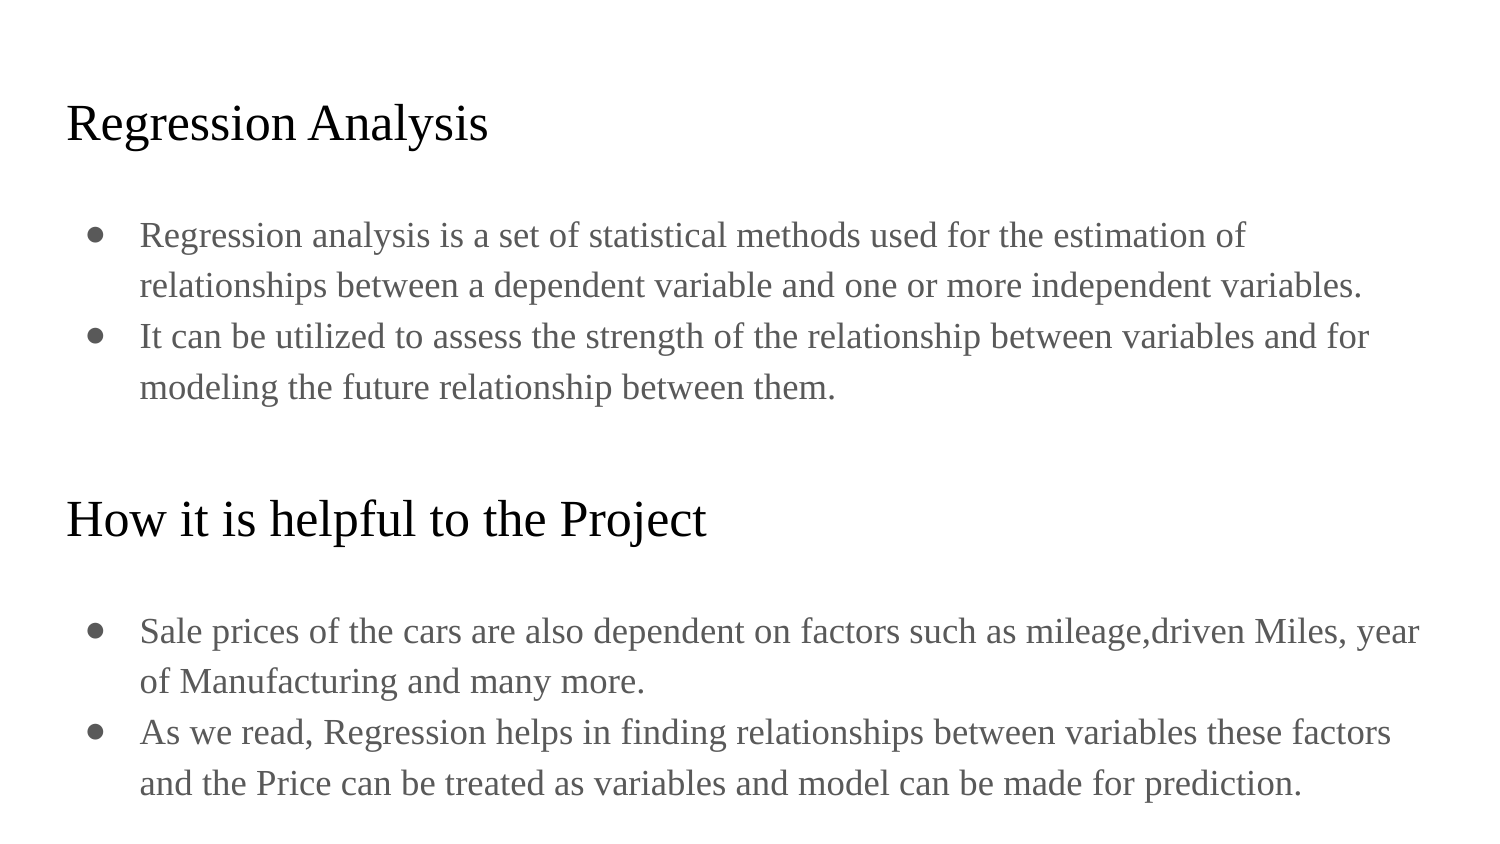

# Regression Analysis
Regression analysis is a set of statistical methods used for the estimation of relationships between a dependent variable and one or more independent variables.
It can be utilized to assess the strength of the relationship between variables and for modeling the future relationship between them.
How it is helpful to the Project
Sale prices of the cars are also dependent on factors such as mileage,driven Miles, year of Manufacturing and many more.
As we read, Regression helps in finding relationships between variables these factors and the Price can be treated as variables and model can be made for prediction.